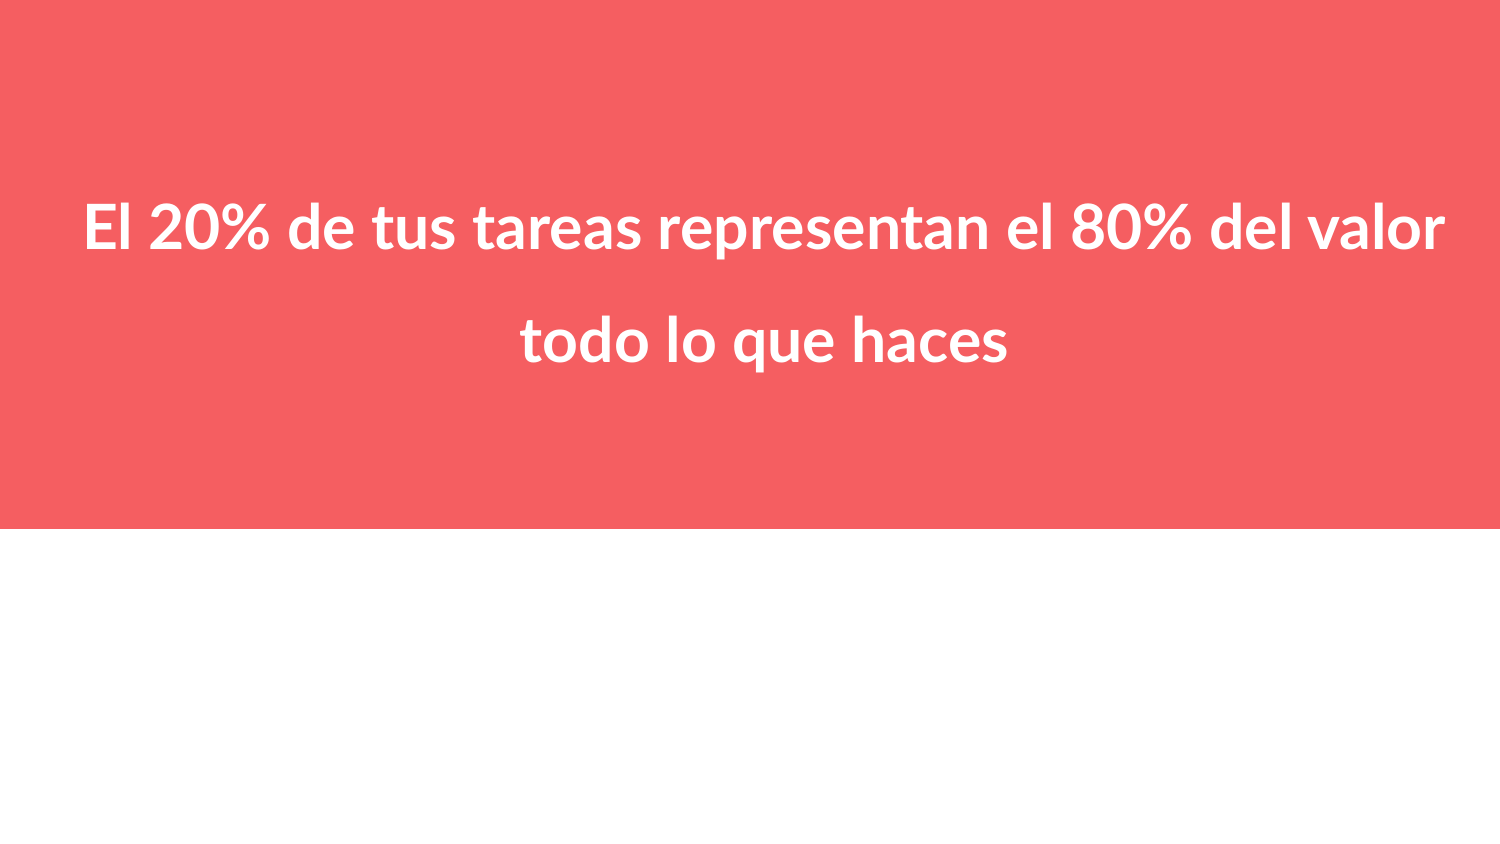

El 20% de sus actividades representan el 80% de sus resultados,
El 20% de tus tareas representan el 80% del valor
todo lo que haces

El 20% de sus clientes equivale al 80% de sus ventas,
El 20% de sus productos o servicios garantizan el 80% de sus beneficios.